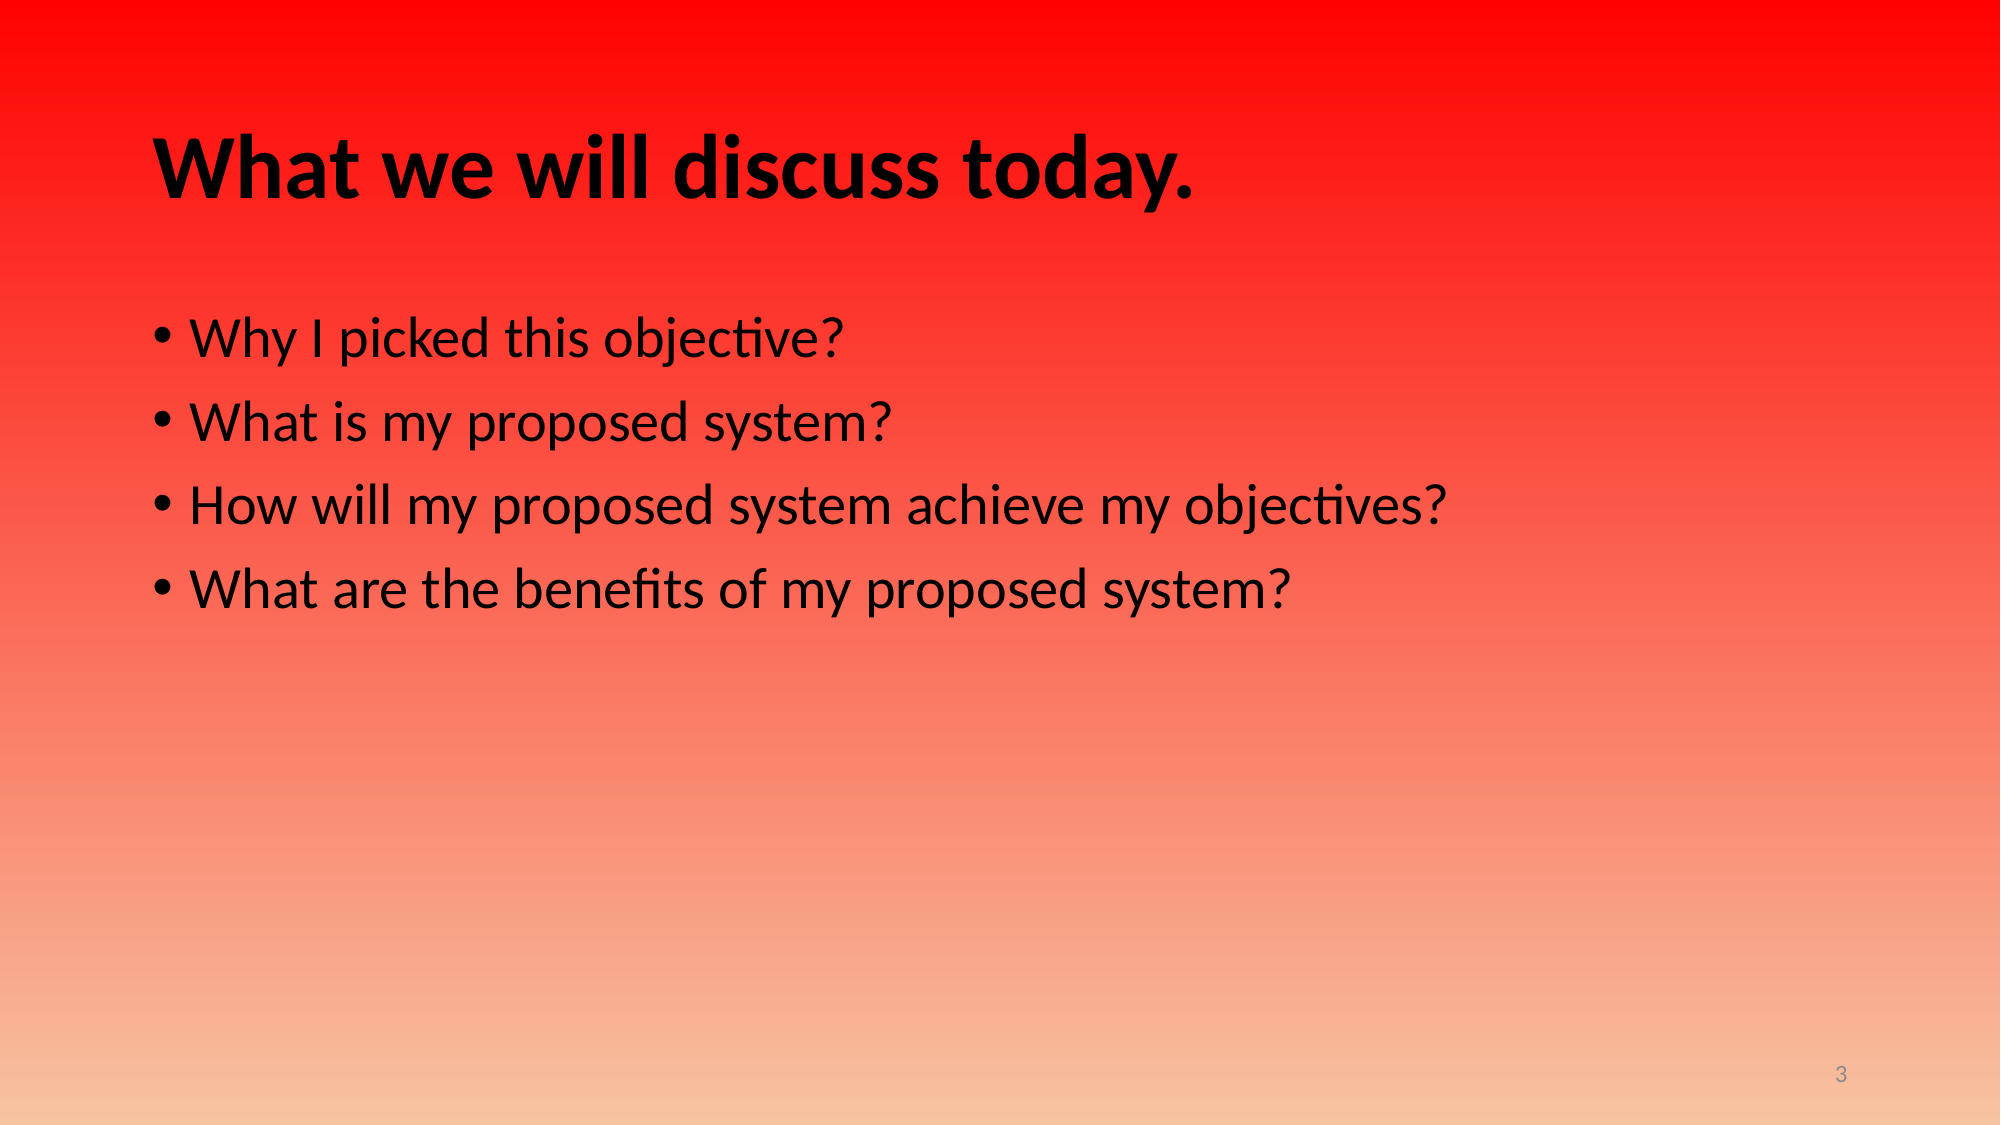

# What we will discuss today.
Why I picked this objective?
What is my proposed system?
How will my proposed system achieve my objectives?
What are the benefits of my proposed system?
3